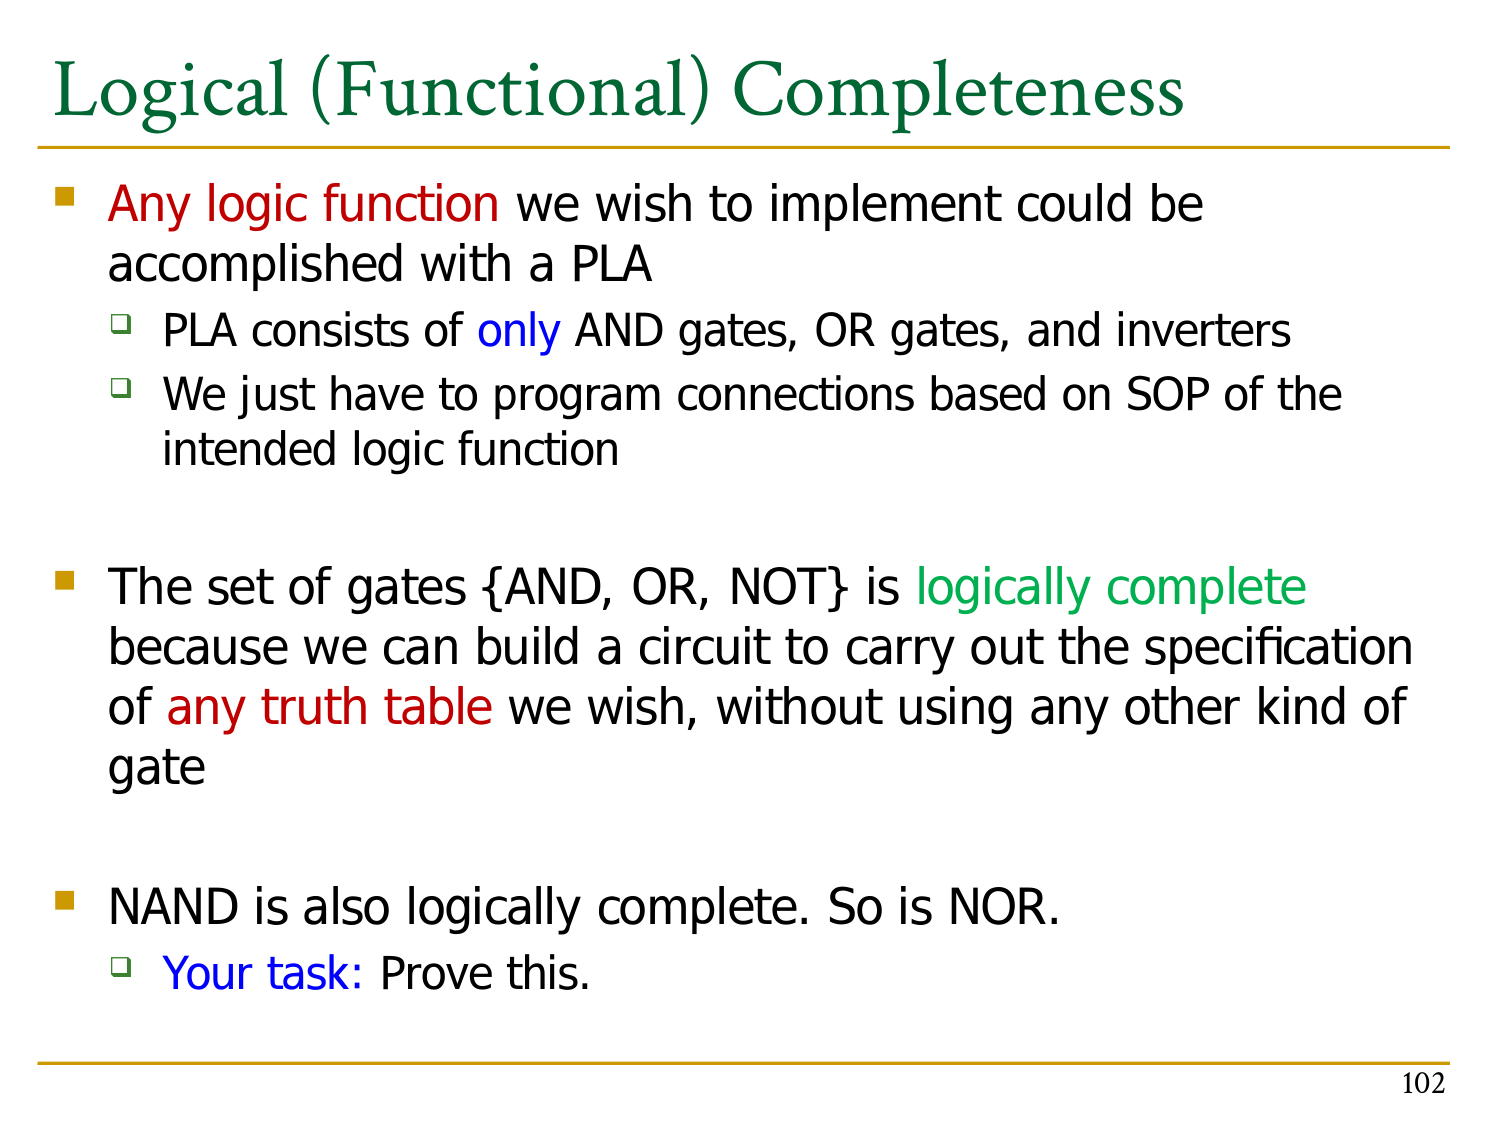

# Logical (Functional) Completeness
Any logic function we wish to implement could be accomplished with a PLA
PLA consists of only AND gates, OR gates, and inverters
We just have to program connections based on SOP of the intended logic function

The set of gates {AND, OR, NOT} is logically complete because we can build a circuit to carry out the specification of any truth table we wish, without using any other kind of gate

NAND is also logically complete. So is NOR.
Your task: Prove this.

102